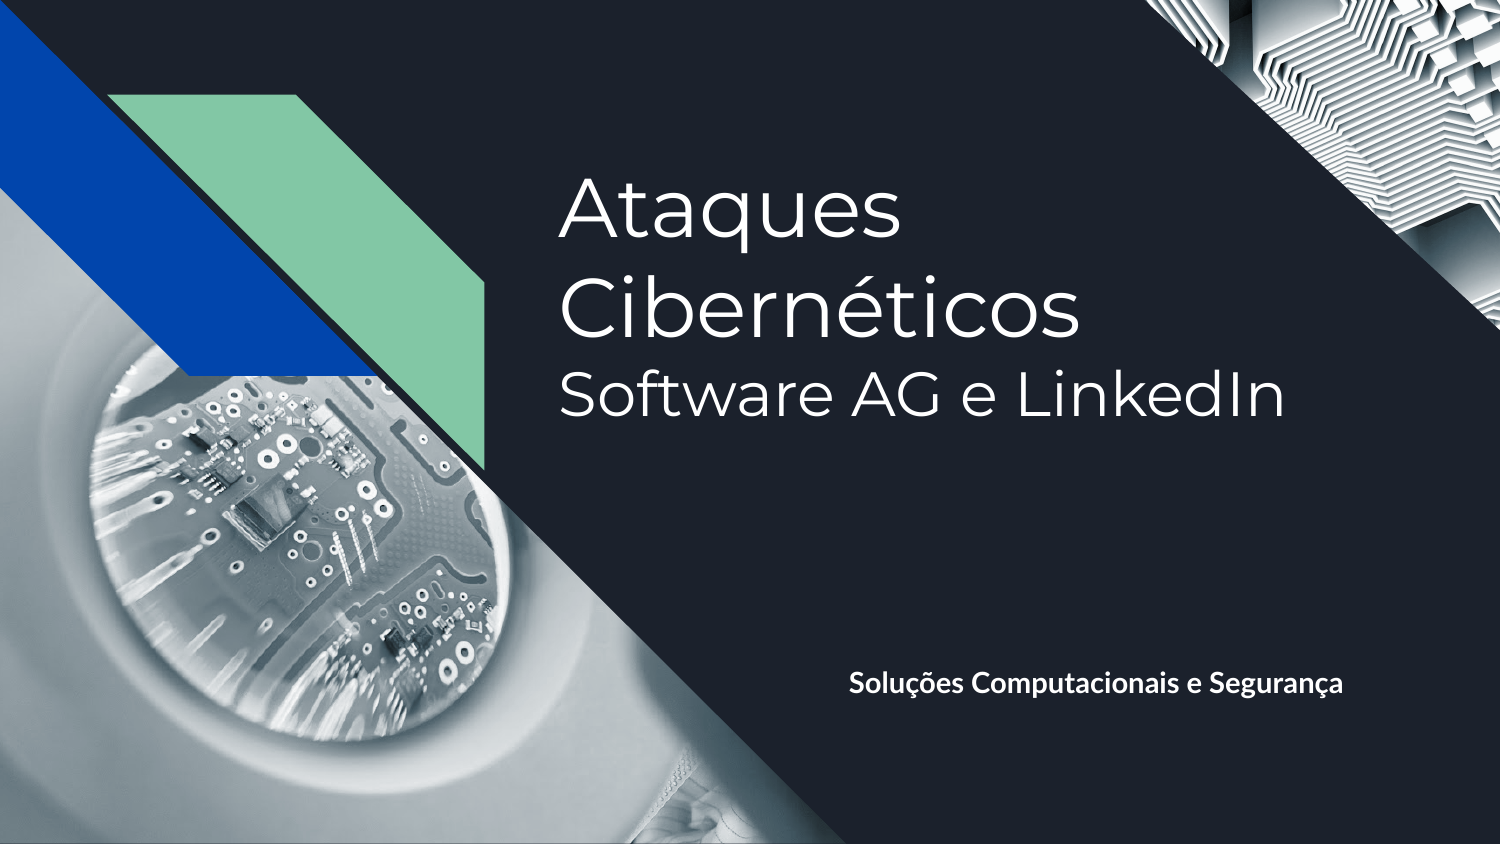

# Ataques Cibernéticos Software AG e LinkedIn
Soluções Computacionais e Segurança